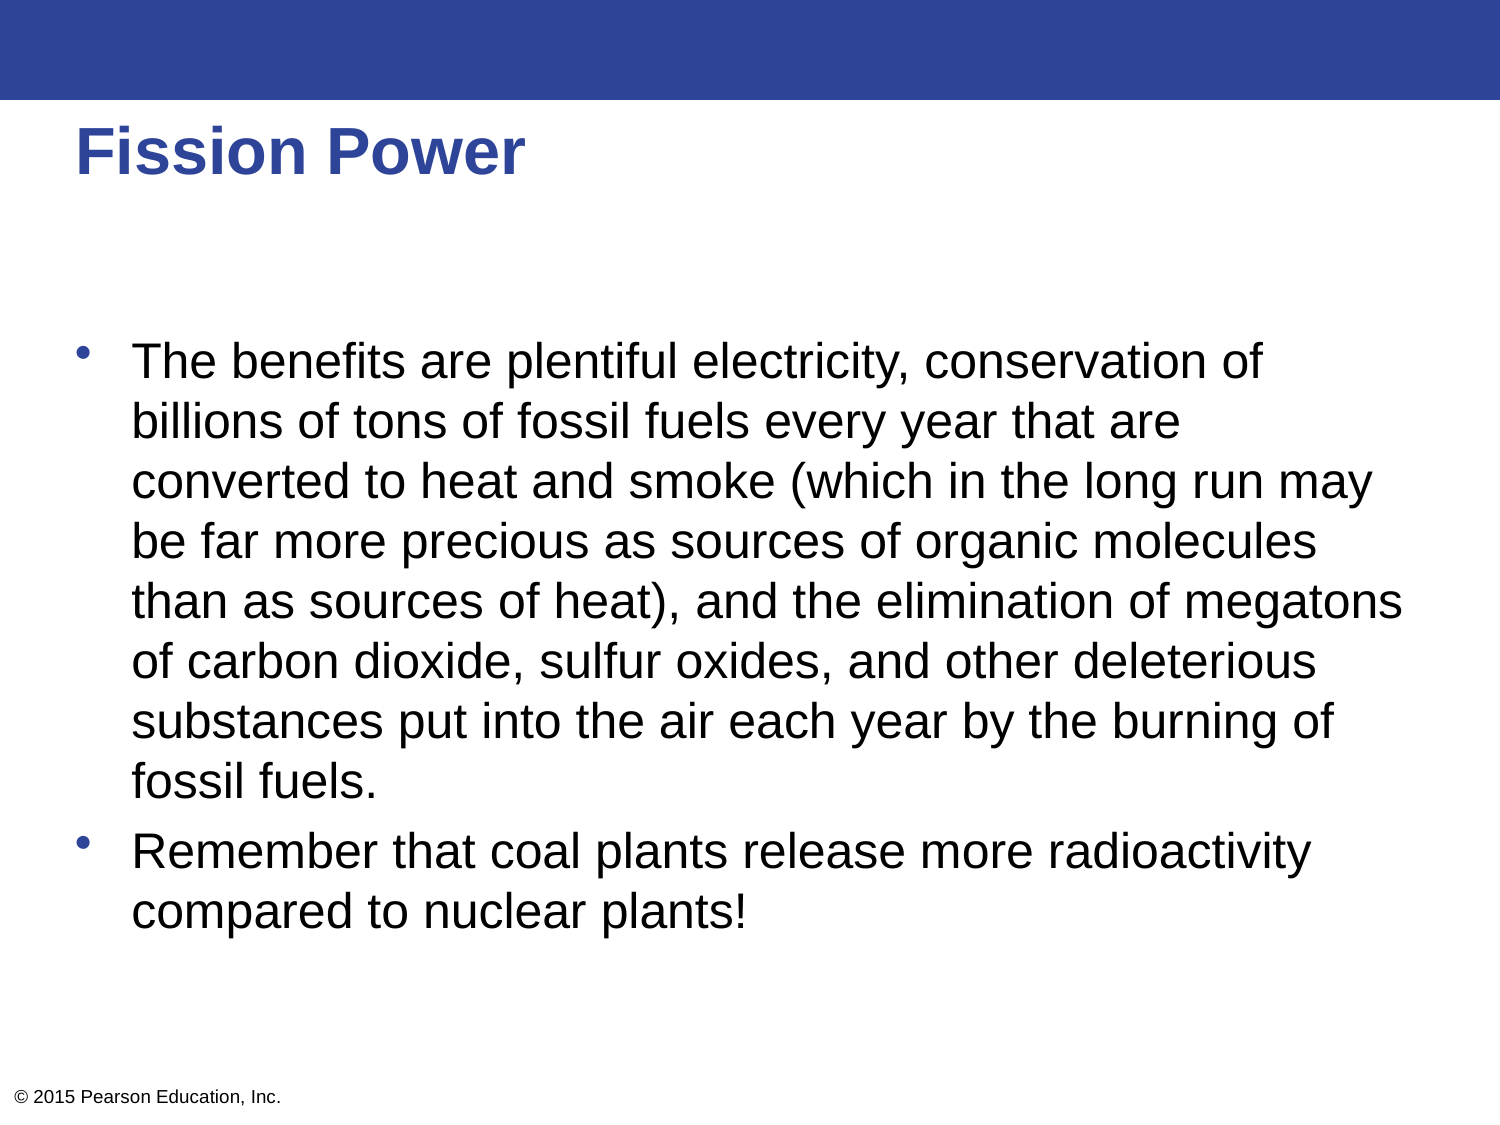

# Fission Power
The benefits are plentiful electricity, conservation of billions of tons of fossil fuels every year that are converted to heat and smoke (which in the long run may be far more precious as sources of organic molecules than as sources of heat), and the elimination of megatons of carbon dioxide, sulfur oxides, and other deleterious substances put into the air each year by the burning of fossil fuels.
Remember that coal plants release more radioactivity compared to nuclear plants!
© 2015 Pearson Education, Inc.